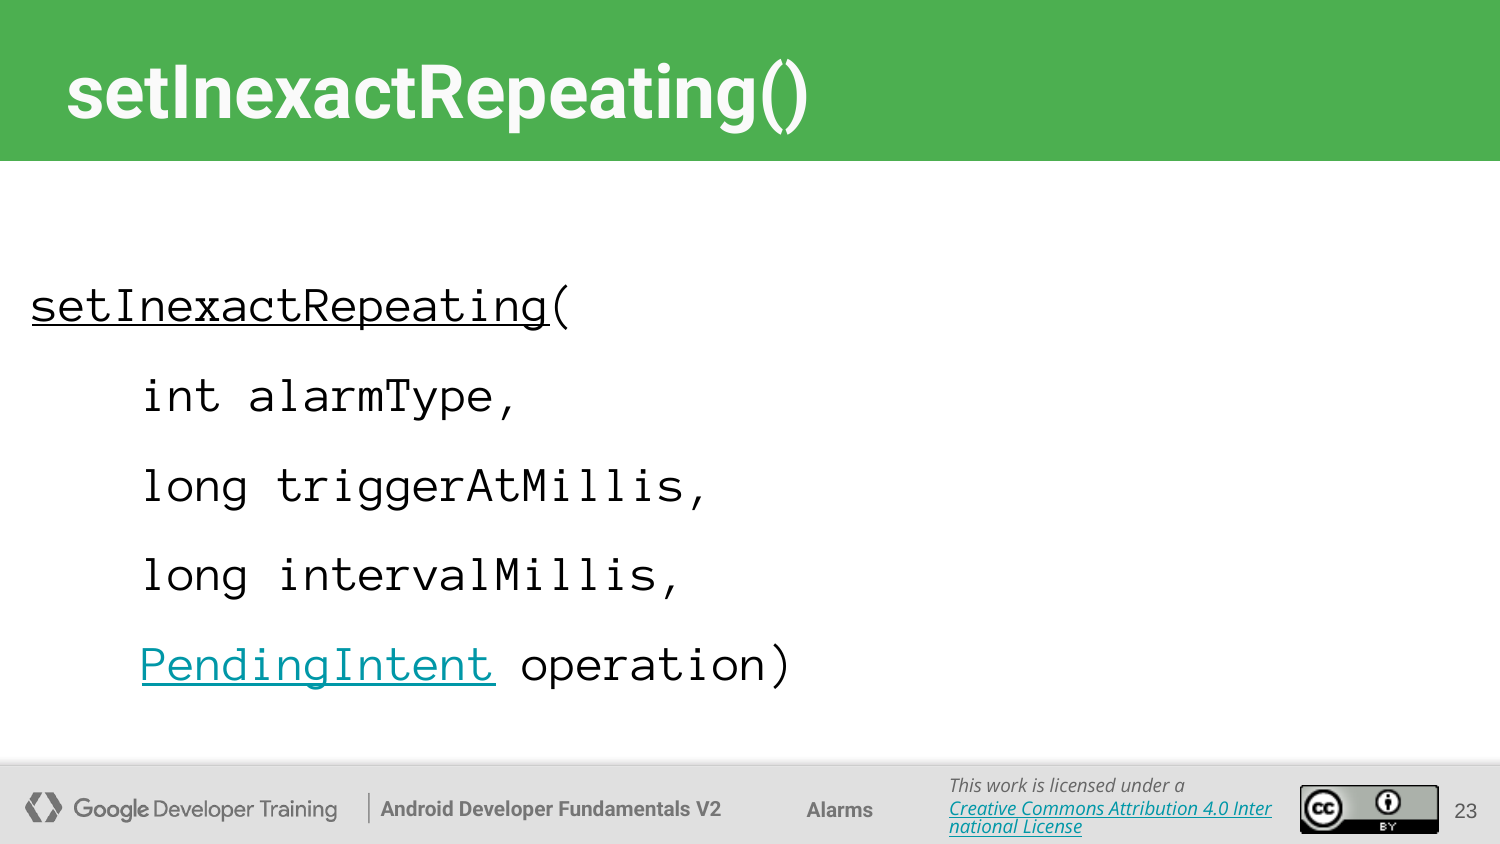

# setInexactRepeating()

setInexactRepeating(
    int alarmType,
    long triggerAtMillis,
    long intervalMillis,
    PendingIntent operation)

23